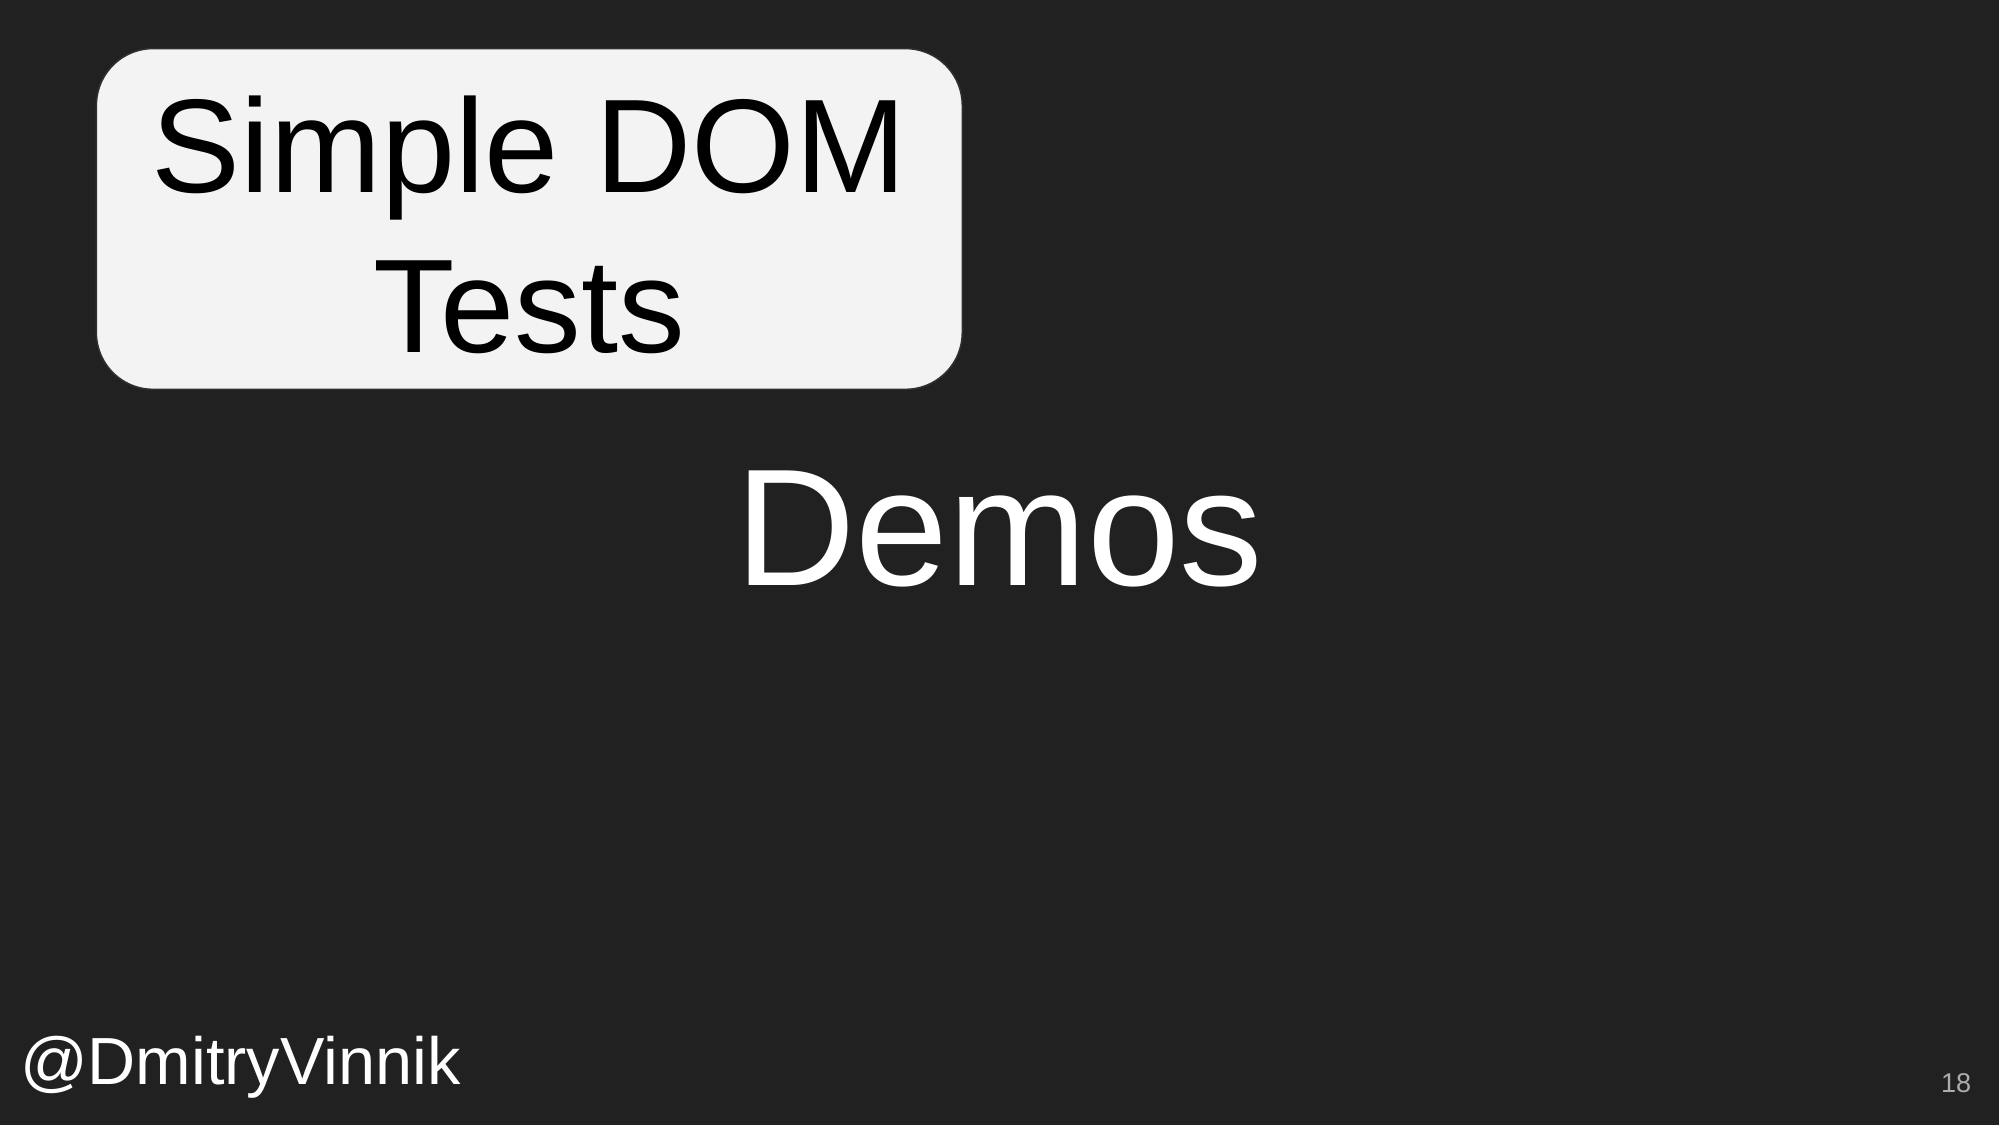

Simple DOM Tests
# Demos
@DmitryVinnik
18